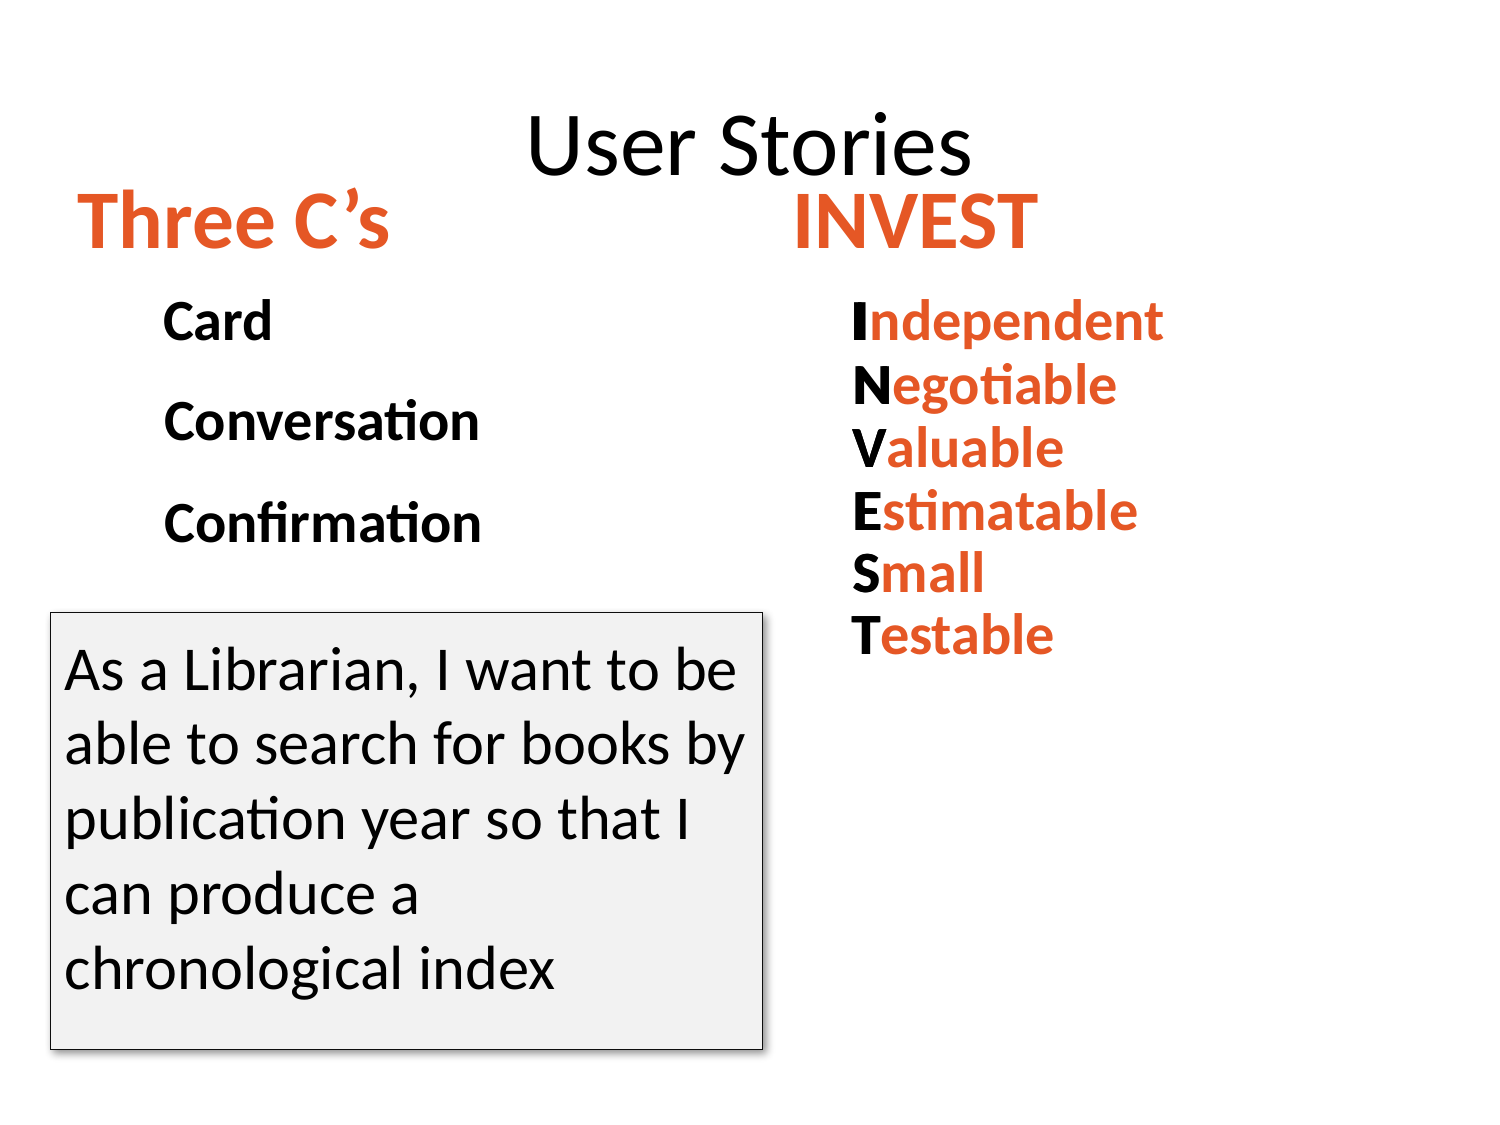

# User Stories
Three C’s
INVEST
Card
I
Independent
N
Negotiable
Conversation
V
Valuable
E
Estimatable
Confirmation
S
Small
T
Testable
As a Librarian, I want to be able to search for books by publication year so that I can produce a chronological index